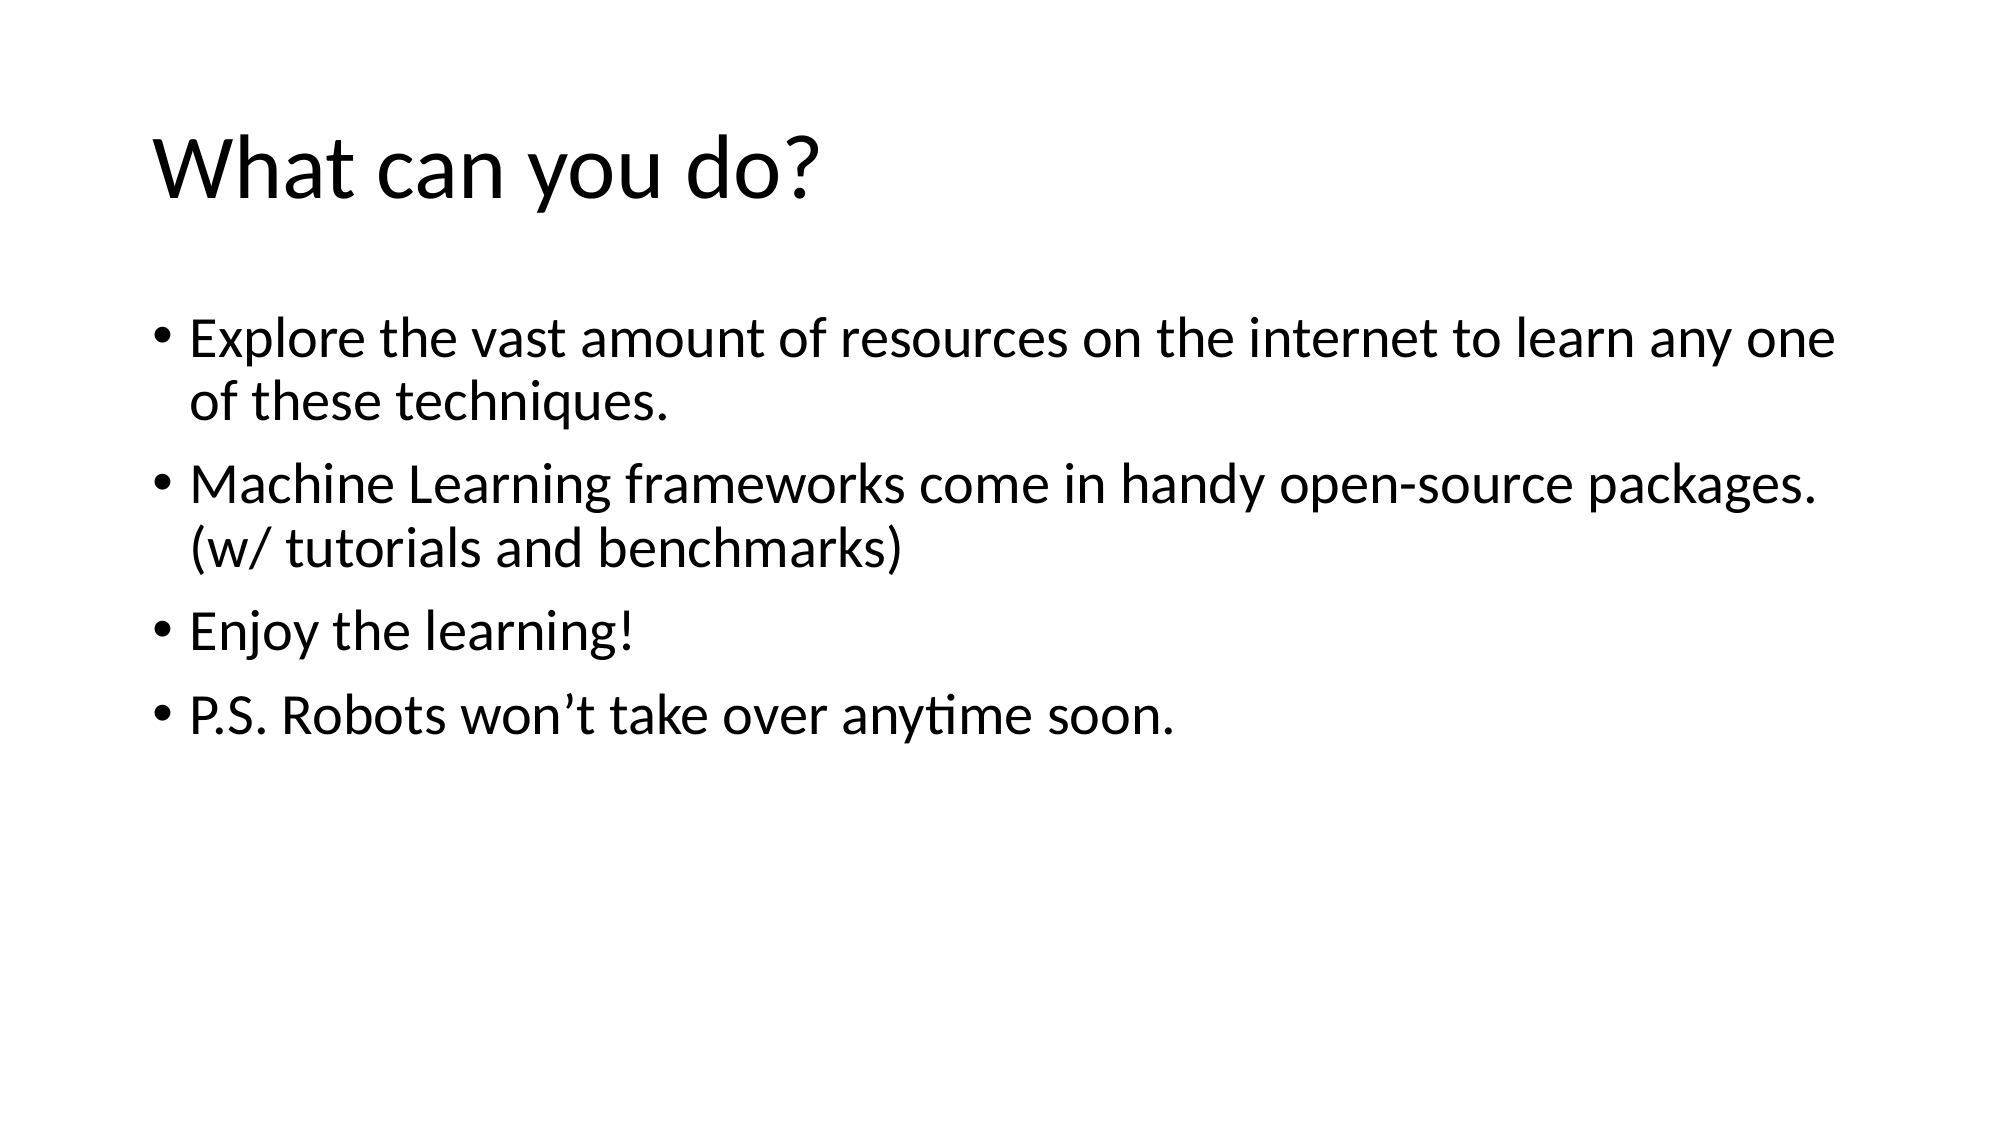

# What can you do?
Explore the vast amount of resources on the internet to learn any one of these techniques.
Machine Learning frameworks come in handy open-source packages. (w/ tutorials and benchmarks)
Enjoy the learning!
P.S. Robots won’t take over anytime soon.